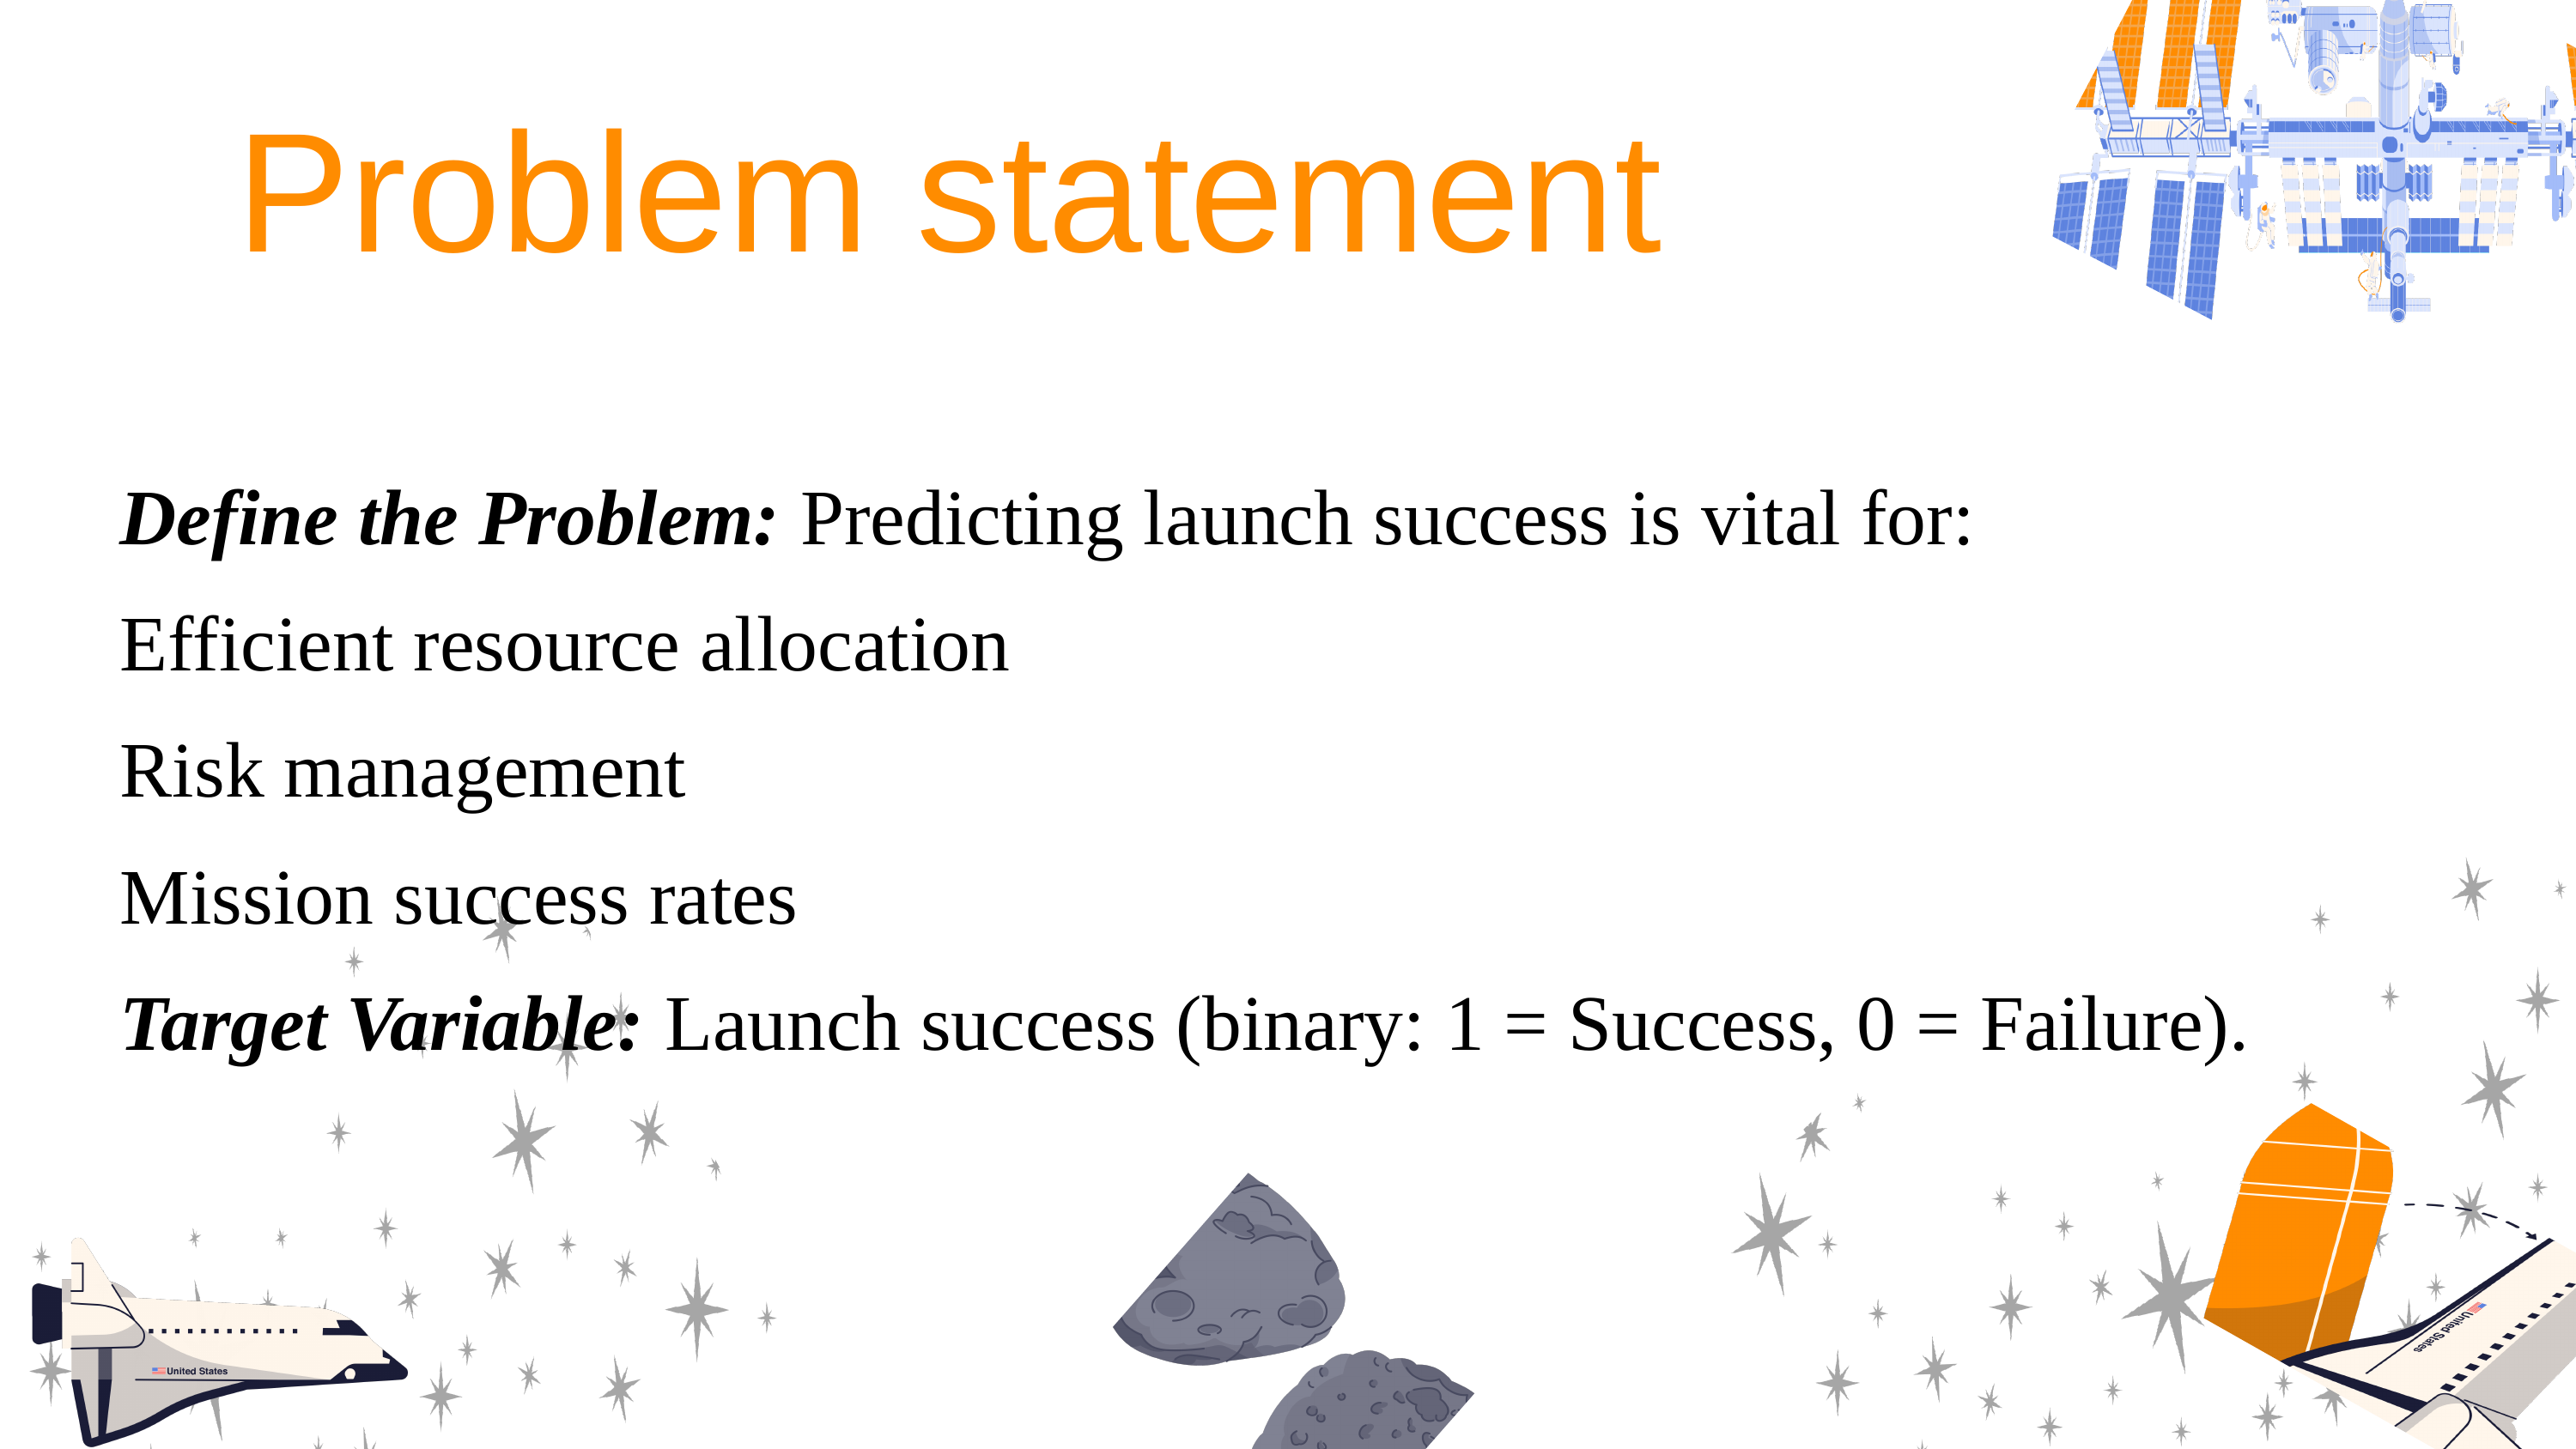

Problem statement
Define the Problem: Predicting launch success is vital for:
Efficient resource allocation
Risk management
Mission success rates
Target Variable: Launch success (binary: 1 = Success, 0 = Failure).